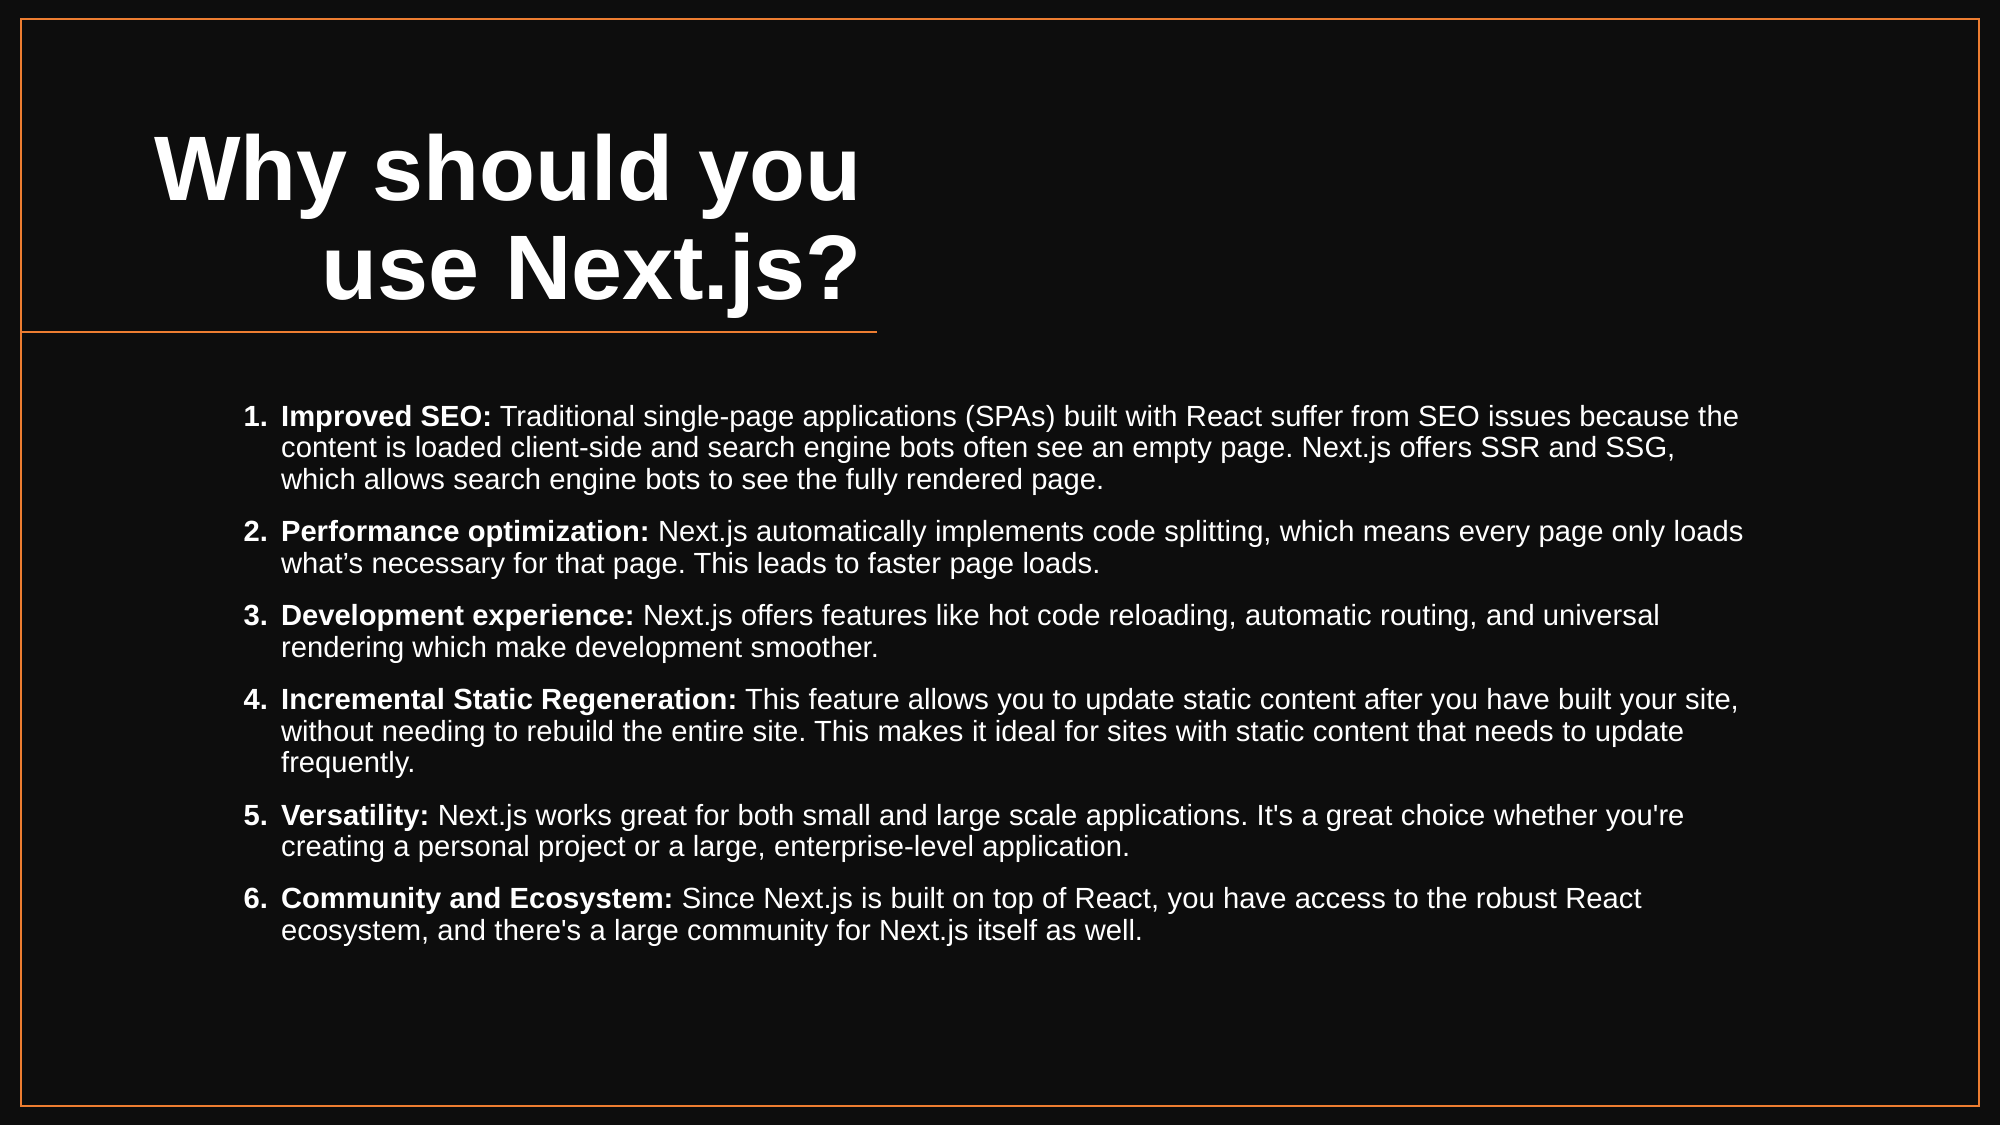

# Why should you use Next.js?
Improved SEO: Traditional single-page applications (SPAs) built with React suffer from SEO issues because the content is loaded client-side and search engine bots often see an empty page. Next.js offers SSR and SSG, which allows search engine bots to see the fully rendered page.
Performance optimization: Next.js automatically implements code splitting, which means every page only loads what’s necessary for that page. This leads to faster page loads.
Development experience: Next.js offers features like hot code reloading, automatic routing, and universal rendering which make development smoother.
Incremental Static Regeneration: This feature allows you to update static content after you have built your site, without needing to rebuild the entire site. This makes it ideal for sites with static content that needs to update frequently.
Versatility: Next.js works great for both small and large scale applications. It's a great choice whether you're creating a personal project or a large, enterprise-level application.
Community and Ecosystem: Since Next.js is built on top of React, you have access to the robust React ecosystem, and there's a large community for Next.js itself as well.